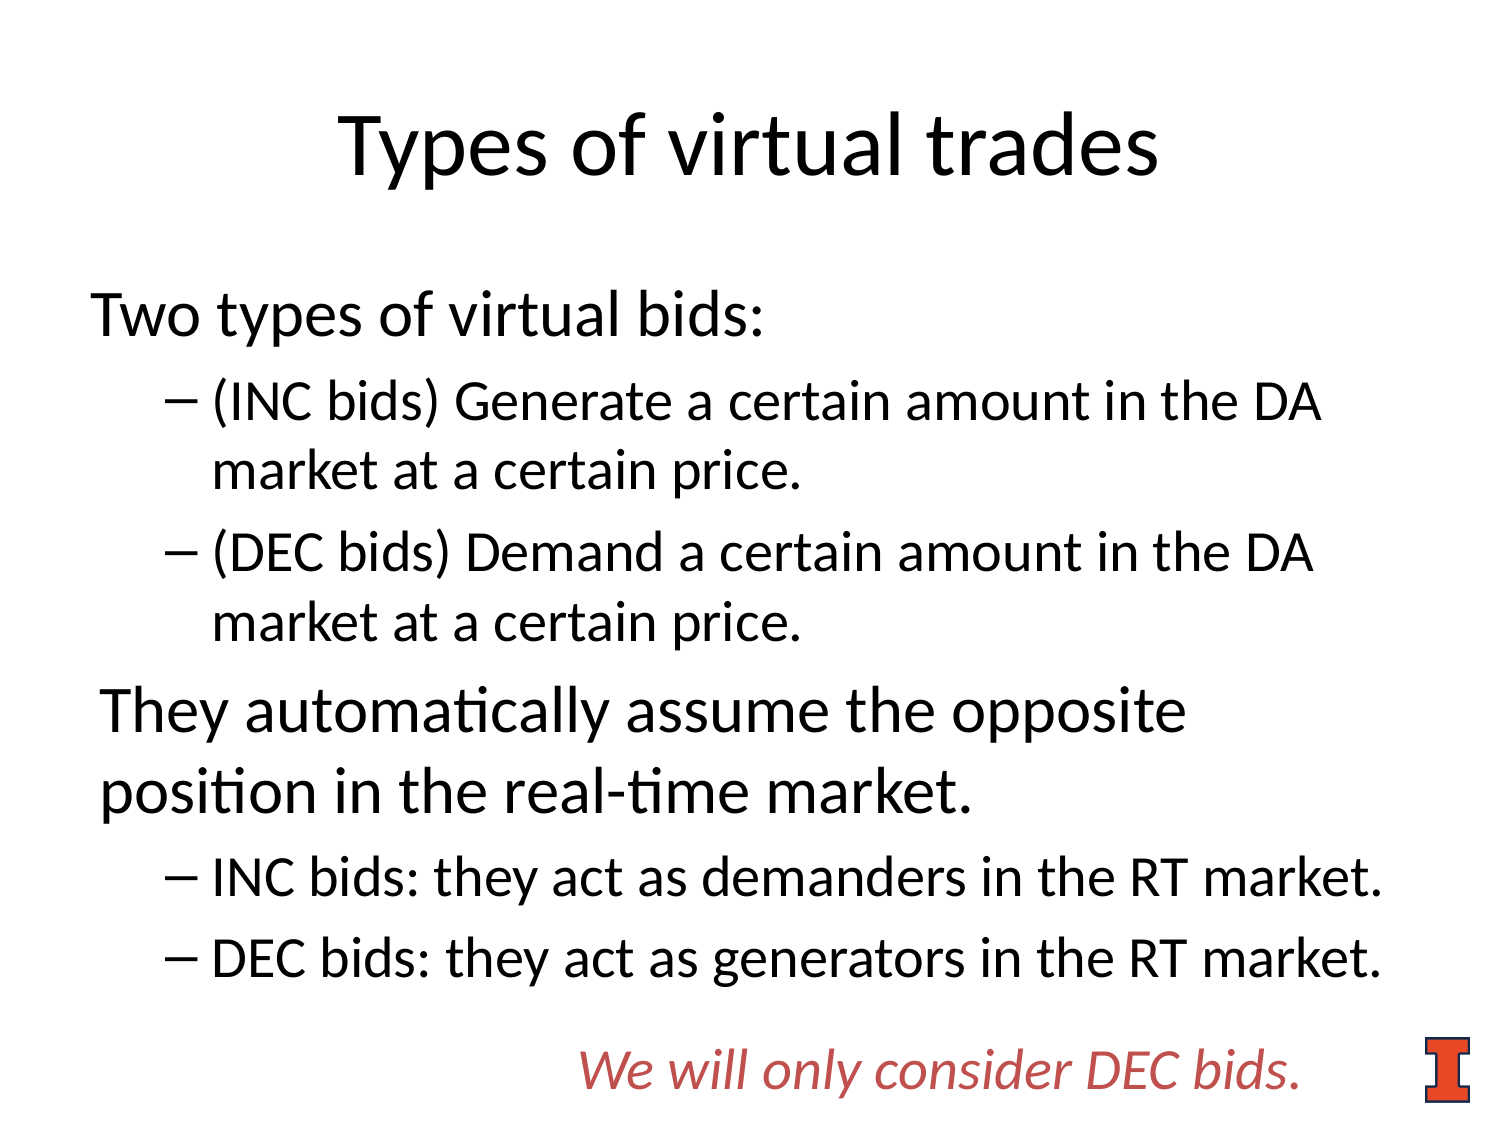

# Types of virtual trades
Two types of virtual bids:
(INC bids) Generate a certain amount in the DA market at a certain price.
(DEC bids) Demand a certain amount in the DA market at a certain price.
They automatically assume the opposite position in the real-time market.
INC bids: they act as demanders in the RT market.
DEC bids: they act as generators in the RT market.
We will only consider DEC bids.